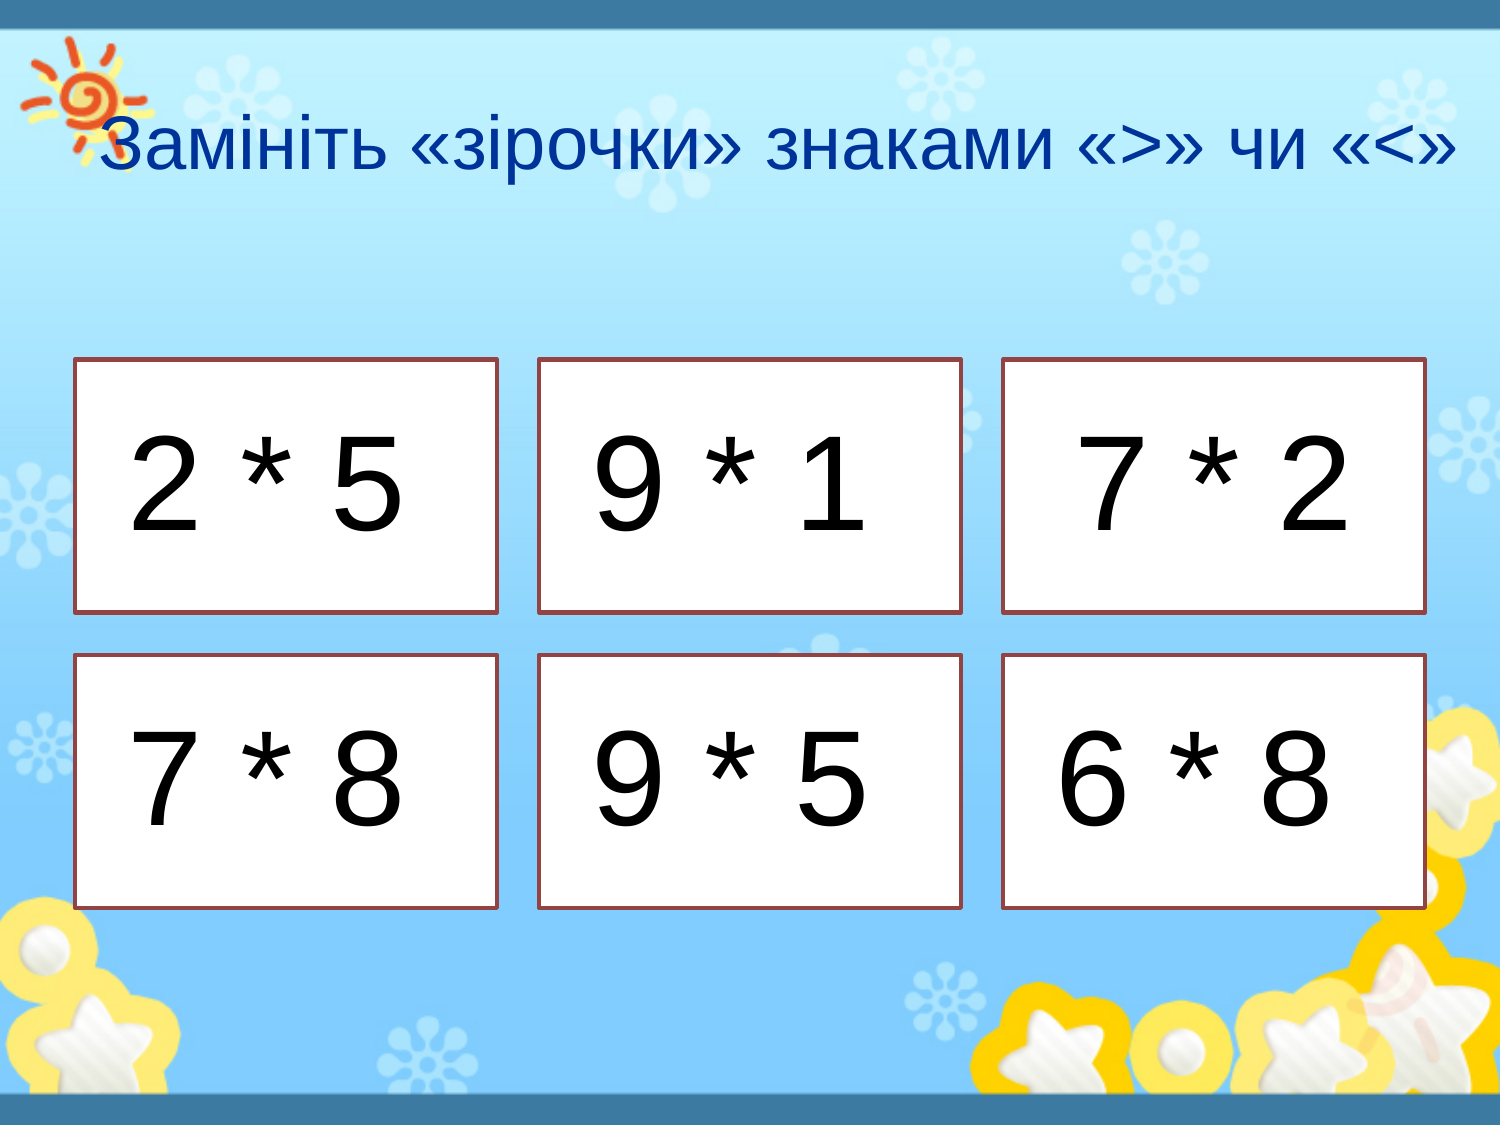

# Замініть «зірочки» знаками «>» чи «<»
2 * 5
9 * 1
7 * 2
7 * 8
9 * 5
6 * 8